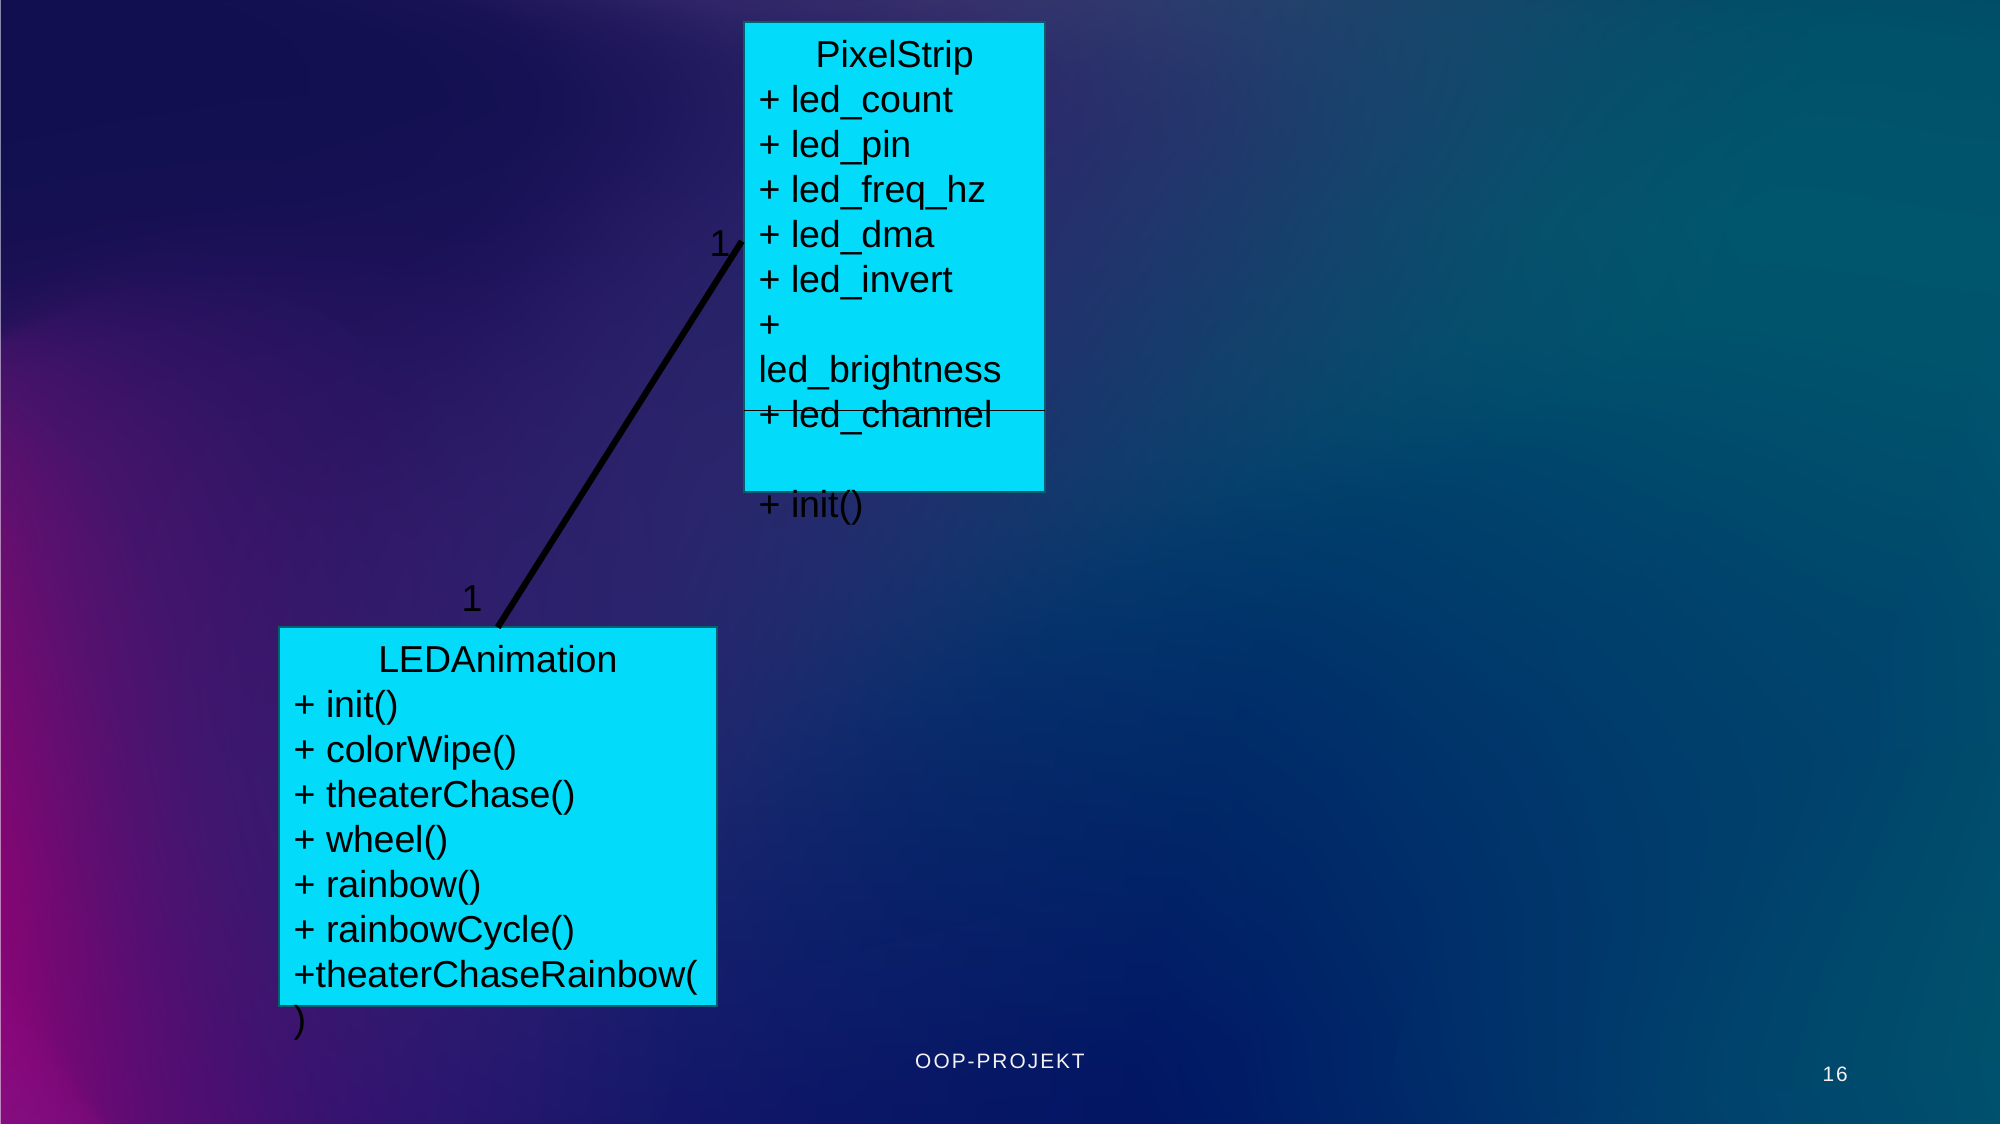

PixelStrip
+ led_count
+ led_pin
+ led_freq_hz
+ led_dma
+ led_invert
+ led_brightness
+ led_channel

+ init()

1
1

LEDAnimation
+ init()
+ colorWipe()
+ theaterChase()
+ wheel()
+ rainbow()
+ rainbowCycle()
+theaterChaseRainbow()
OOP-Projekt

16